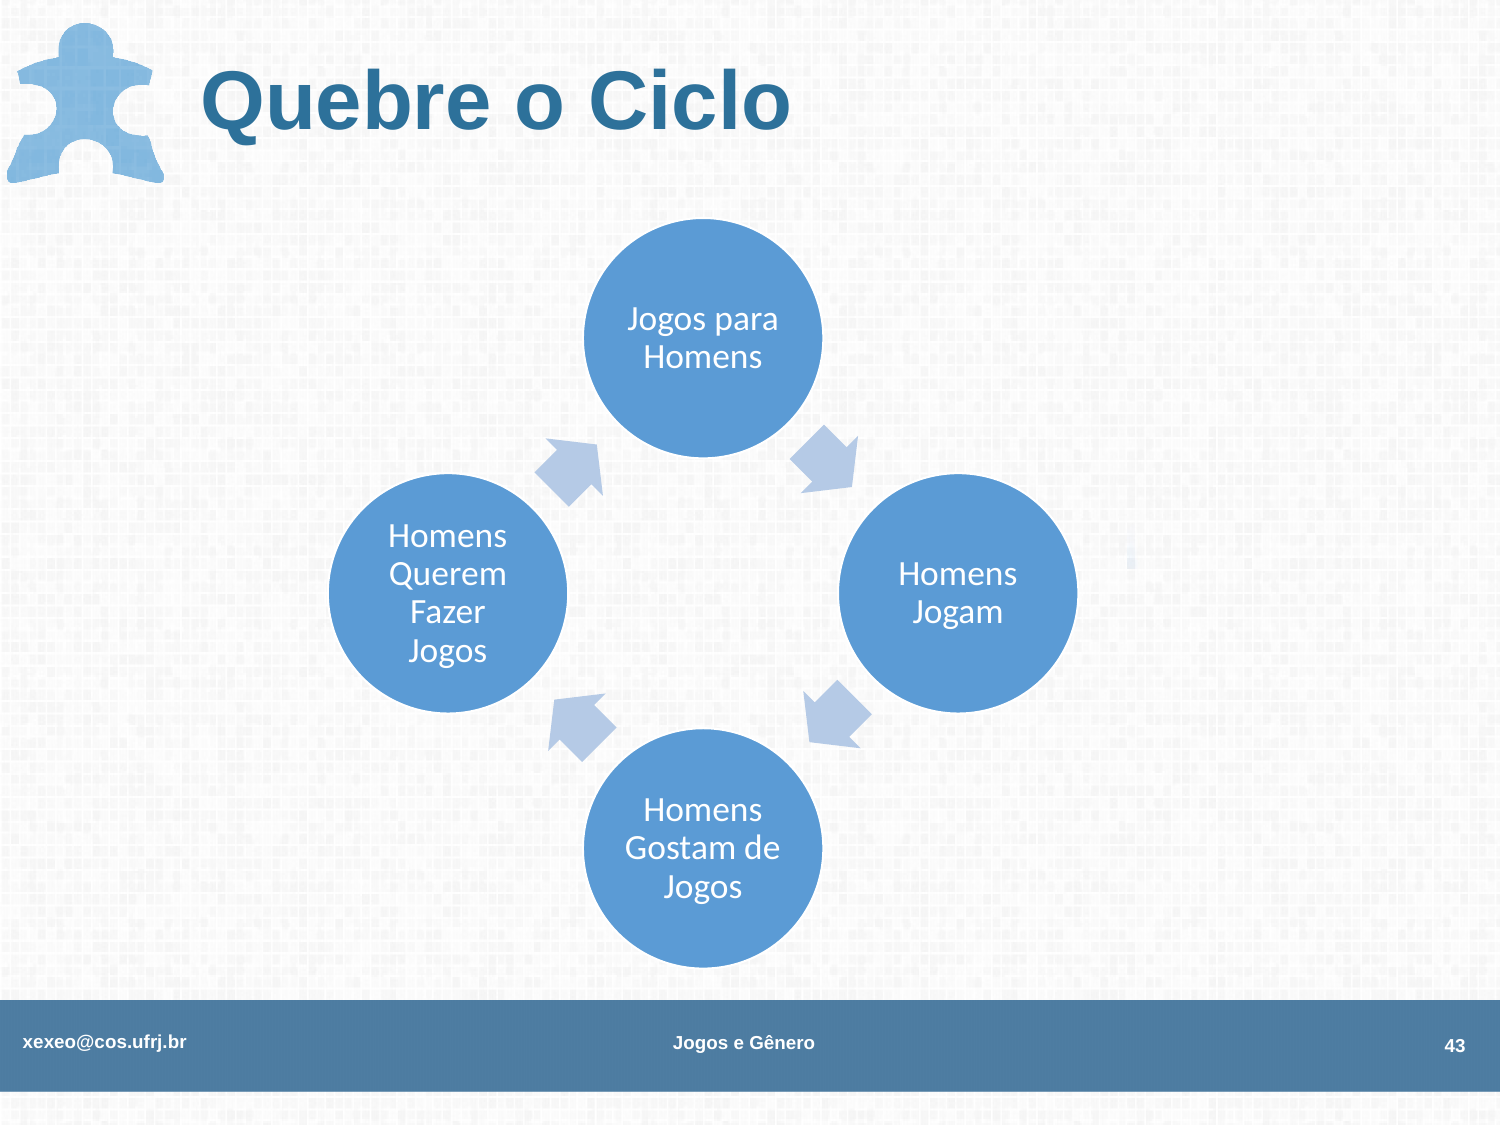

# Quebre o Ciclo
Jogos para Homens

Homens Jogam

Homens Gostam de Jogos

Homens Querem Fazer Jogos

xexeo@cos.ufrj.br
Jogos e Gênero
43